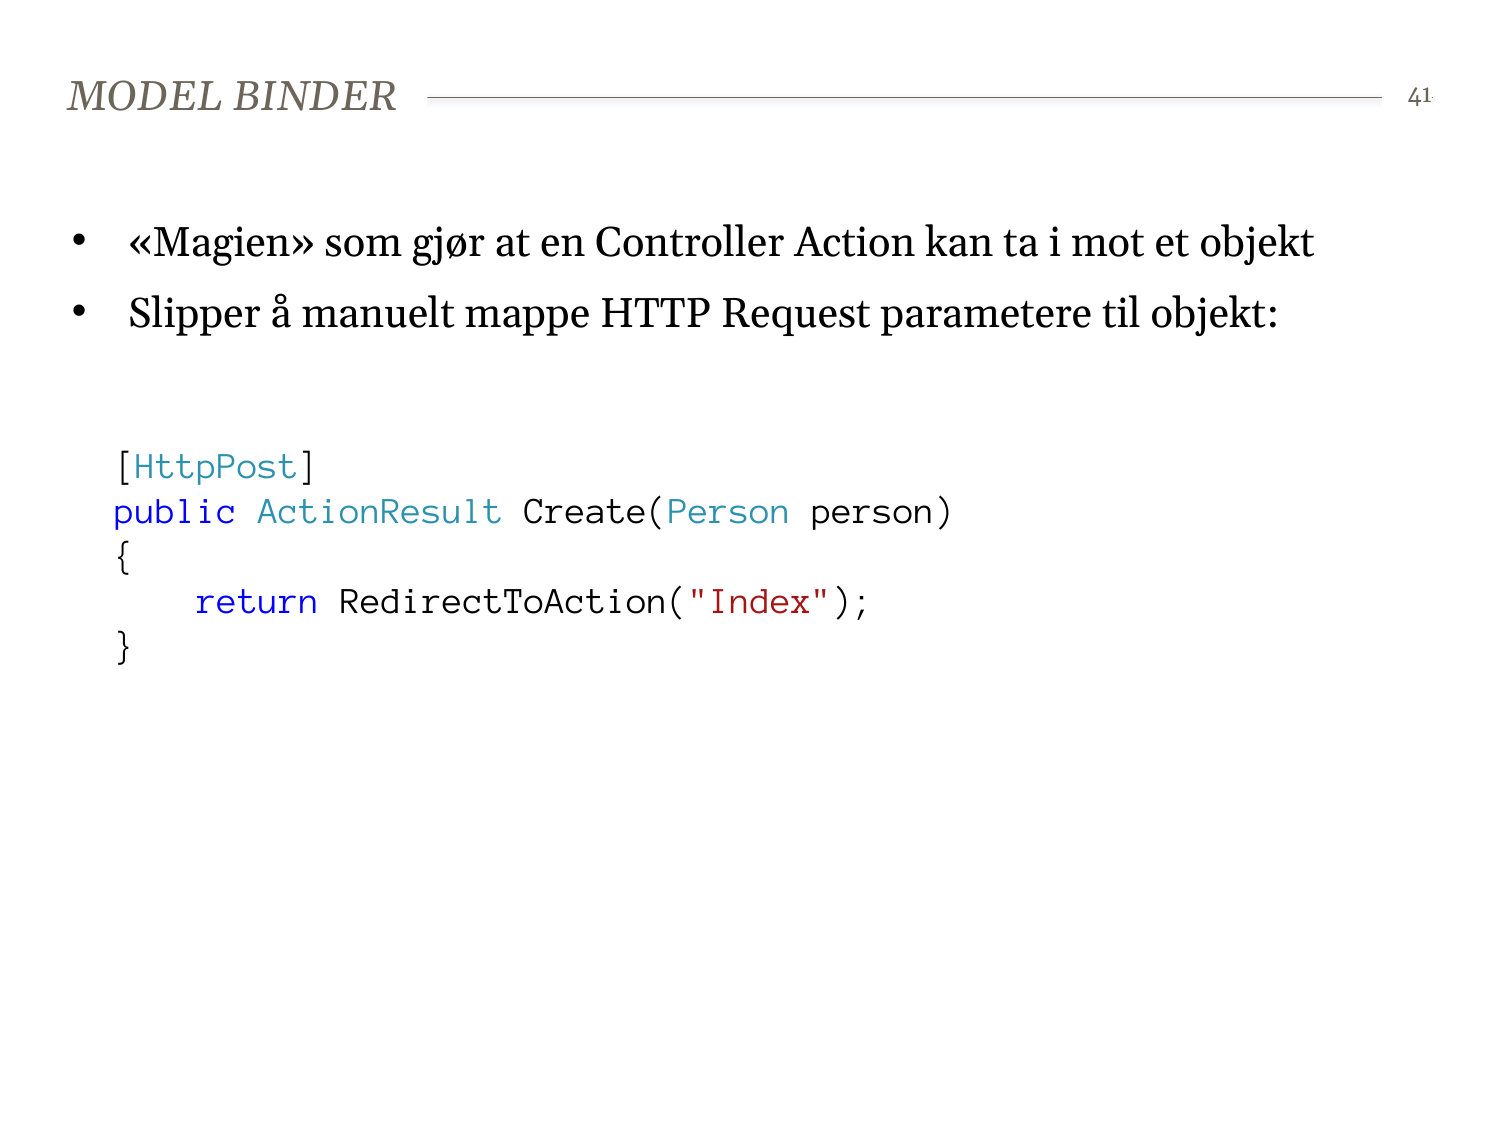

# Model binder
41
«Magien» som gjør at en Controller Action kan ta i mot et objekt
Slipper å manuelt mappe HTTP Request parametere til objekt:
[HttpPost]
public ActionResult Create(Person person)
{
    return RedirectToAction("Index");
}